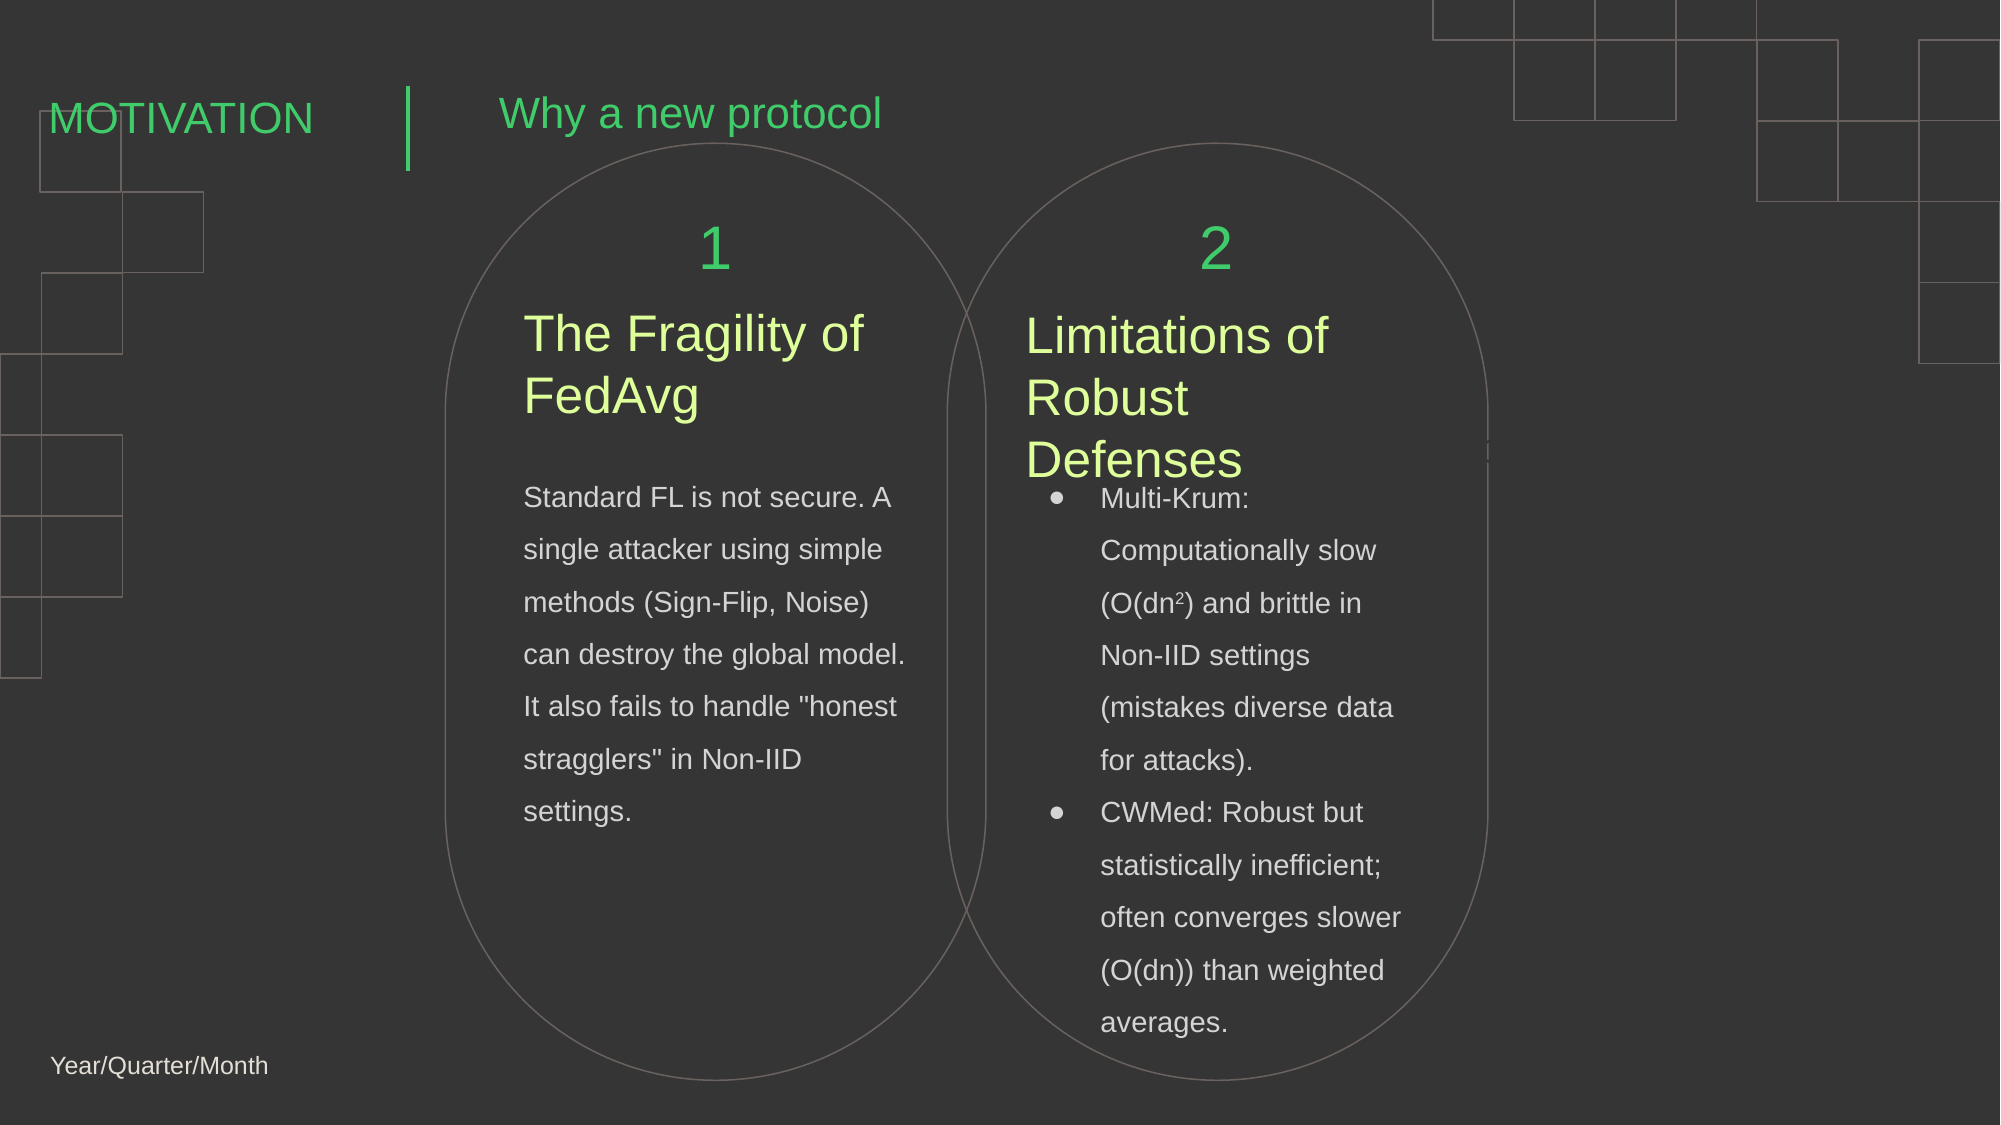

Why a new protocol
# MOTIVATION

1
2
The Fragility of FedAvg
Limitations of Robust Defenses

4
Objective title
Standard FL is not secure. A single attacker using simple methods (Sign-Flip, Noise) can destroy the global model. It also fails to handle "honest stragglers" in Non-IID settings.

Multi-Krum: Computationally slow (O(dn2) and brittle in Non-IID settings (mistakes diverse data for attacks).
CWMed: Robust but statistically inefficient; often converges slower (O(dn)) than weighted averages.
Year/Quarter/Month